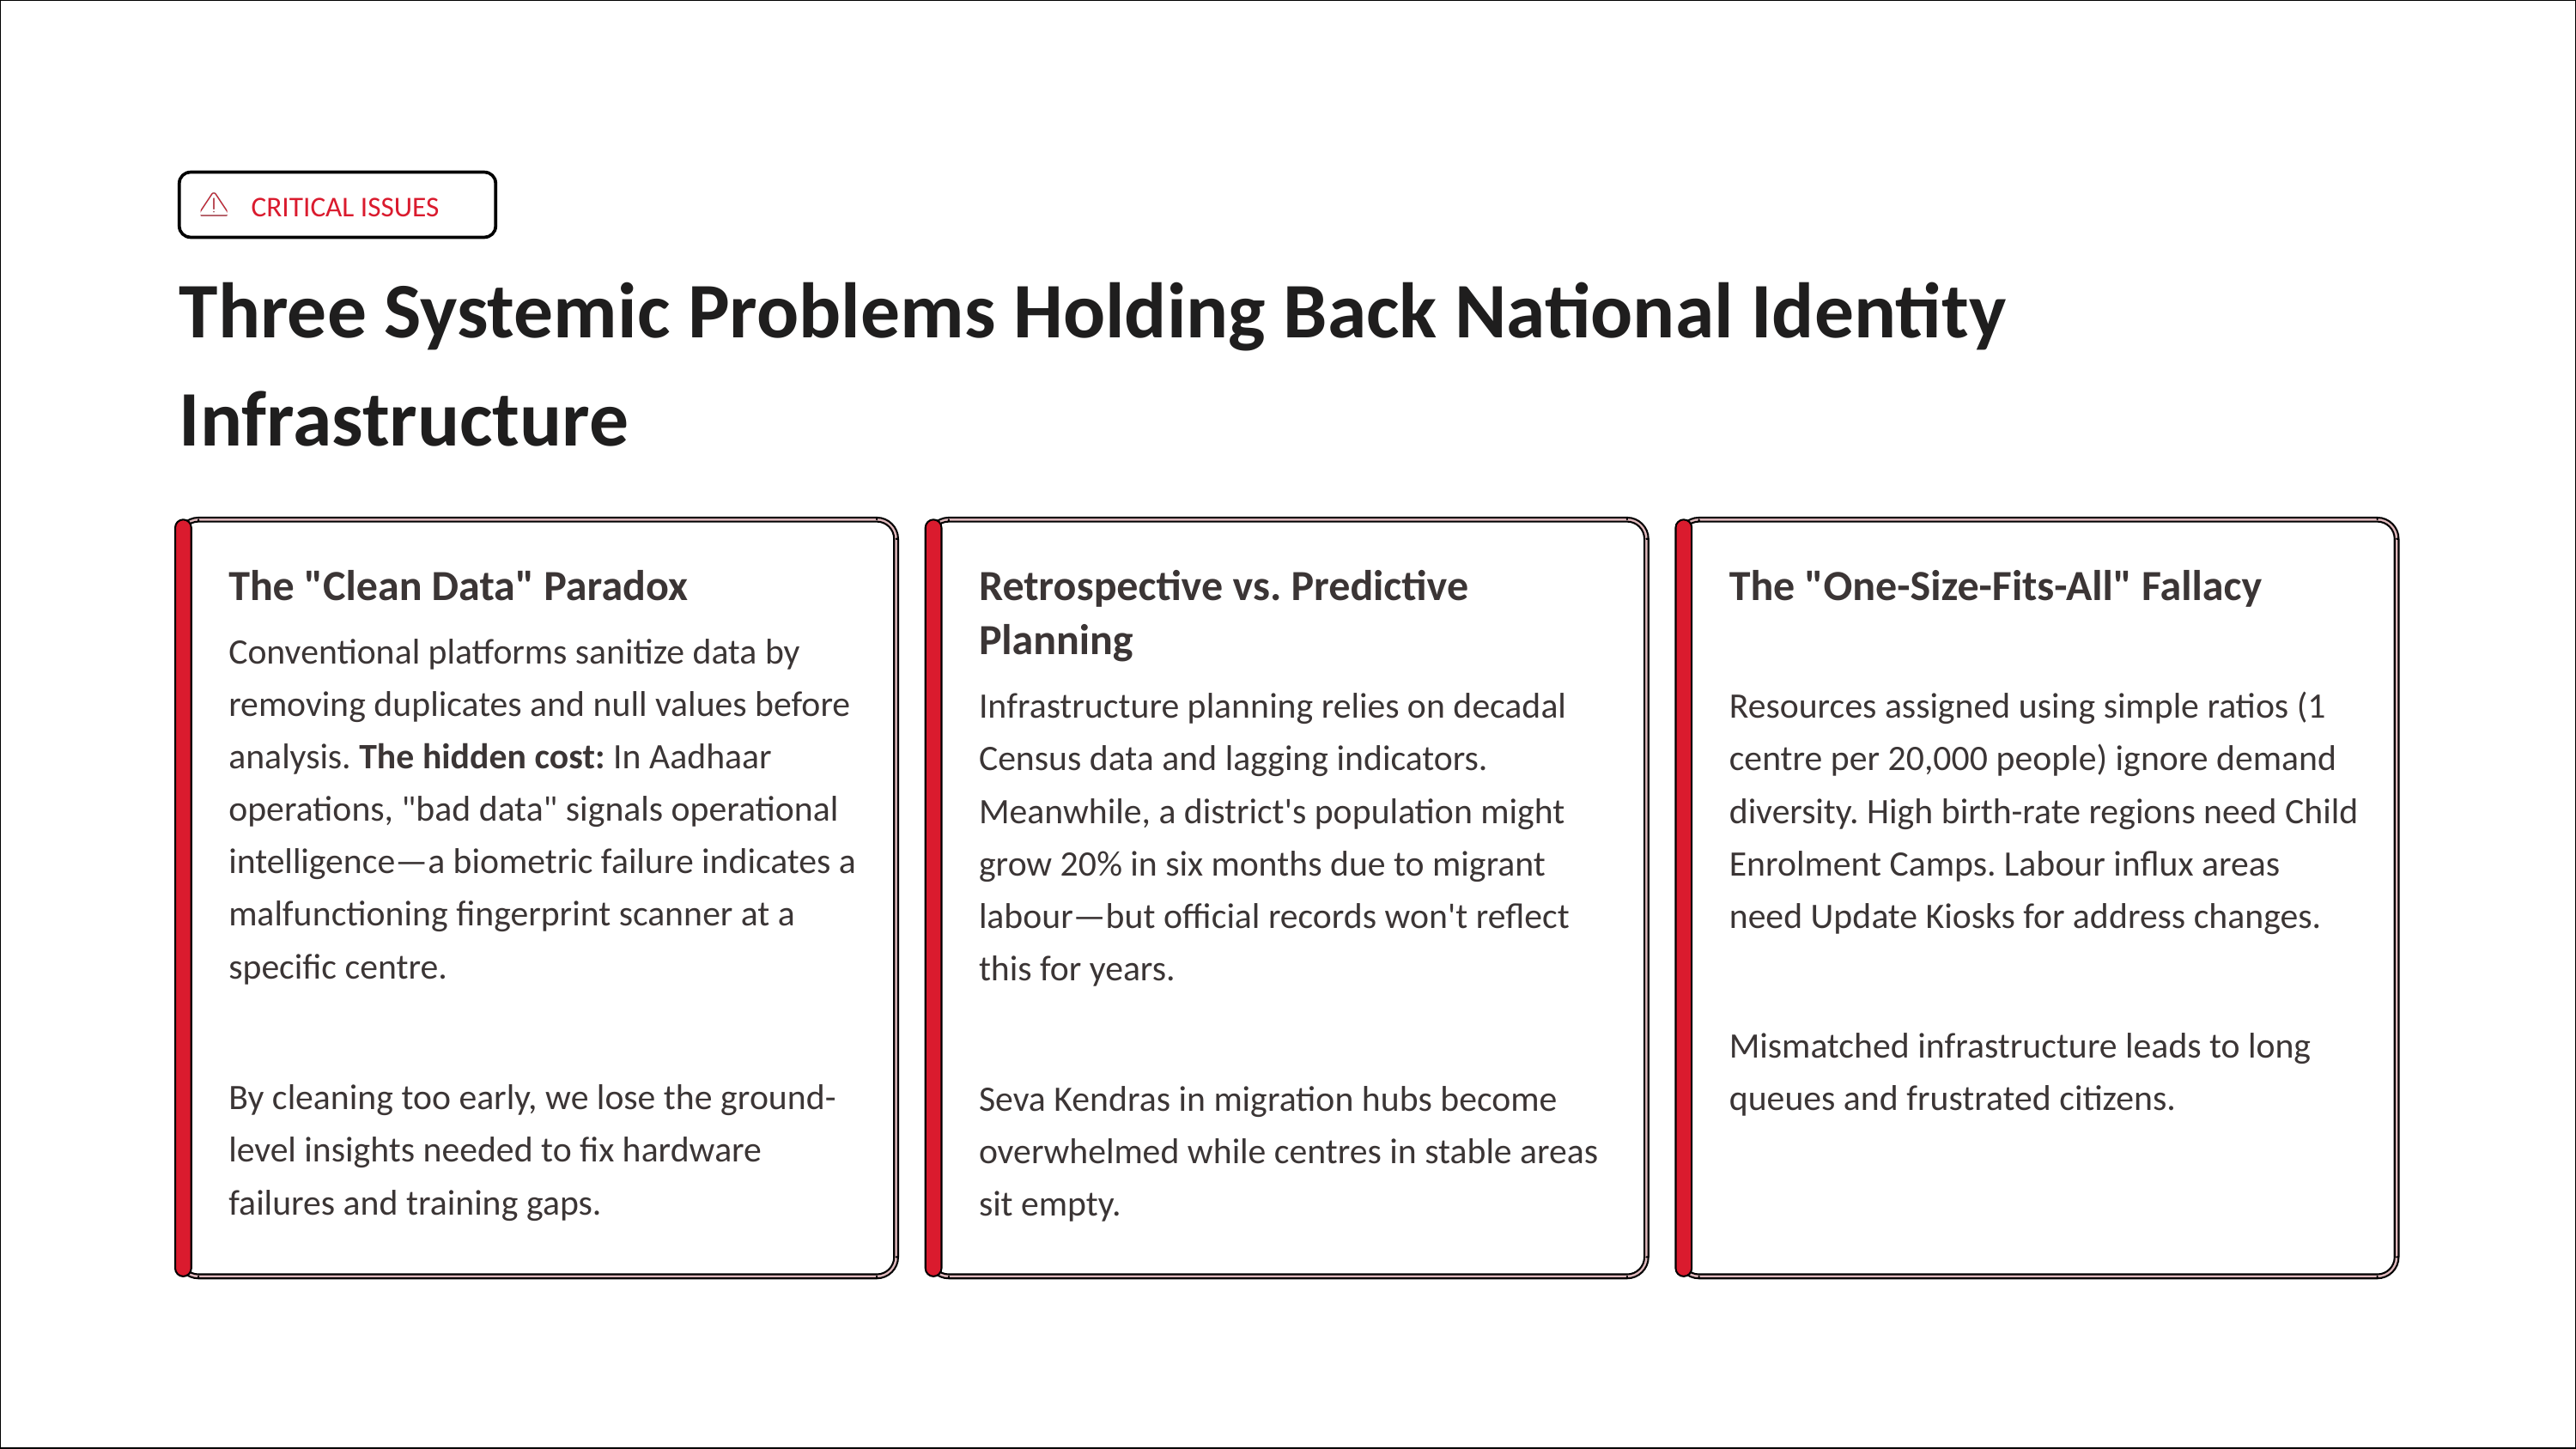

CRITICAL ISSUES

Three Systemic Problems Holding Back National Identity Infrastructure

The "Clean Data" Paradox
Retrospective vs. Predictive Planning
The "One-Size-Fits-All" Fallacy
Conventional platforms sanitize data by removing duplicates and null values before analysis. The hidden cost: In Aadhaar operations, "bad data" signals operational intelligence—a biometric failure indicates a malfunctioning fingerprint scanner at a specific centre.
Infrastructure planning relies on decadal Census data and lagging indicators. Meanwhile, a district's population might grow 20% in six months due to migrant labour—but official records won't reflect this for years.
Resources assigned using simple ratios (1 centre per 20,000 people) ignore demand diversity. High birth-rate regions need Child Enrolment Camps. Labour influx areas need Update Kiosks for address changes.
Mismatched infrastructure leads to long queues and frustrated citizens.
By cleaning too early, we lose the ground-level insights needed to fix hardware failures and training gaps.
Seva Kendras in migration hubs become overwhelmed while centres in stable areas sit empty.